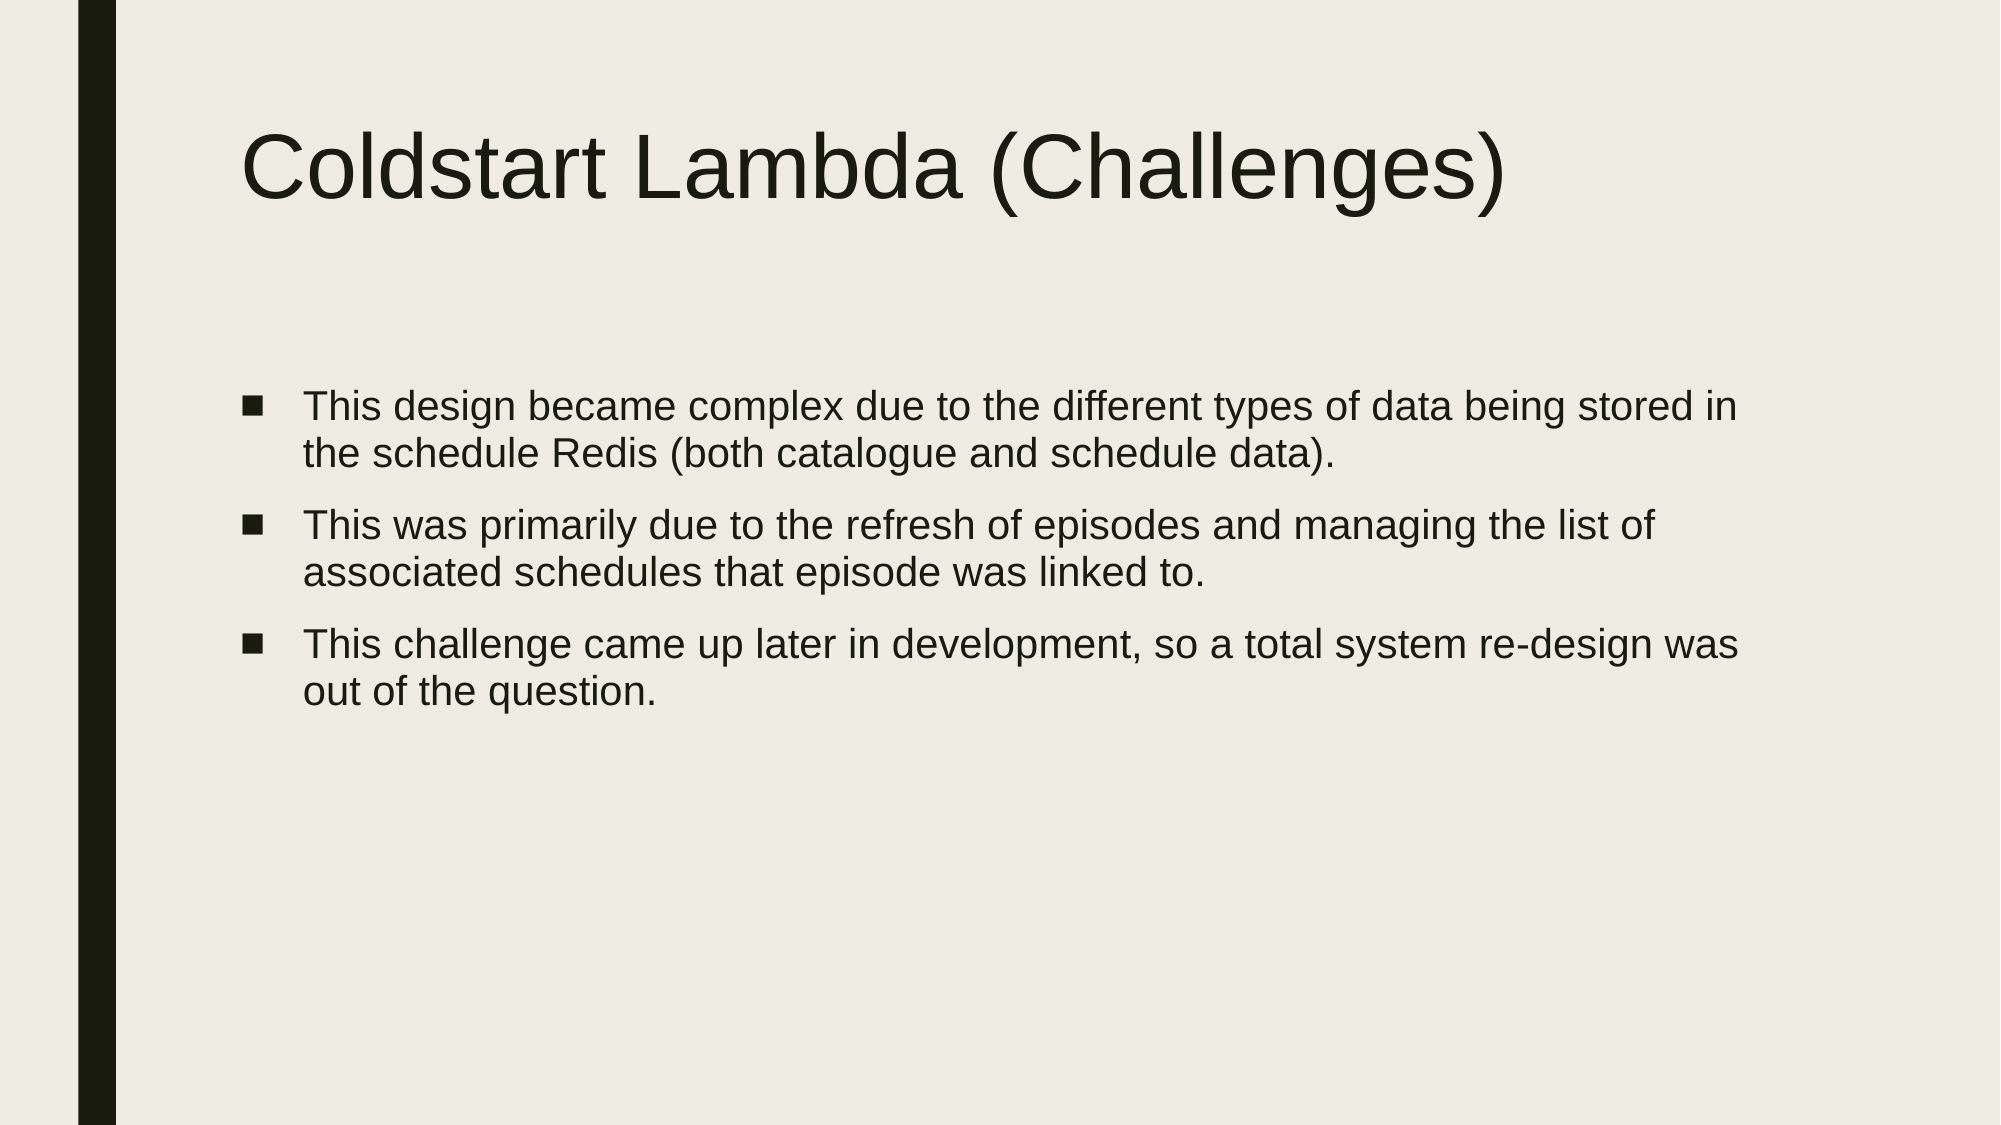

# Coldstart Lambda (Challenges)
This design became complex due to the different types of data being stored in the schedule Redis (both catalogue and schedule data).
This was primarily due to the refresh of episodes and managing the list of associated schedules that episode was linked to.
This challenge came up later in development, so a total system re-design was out of the question.